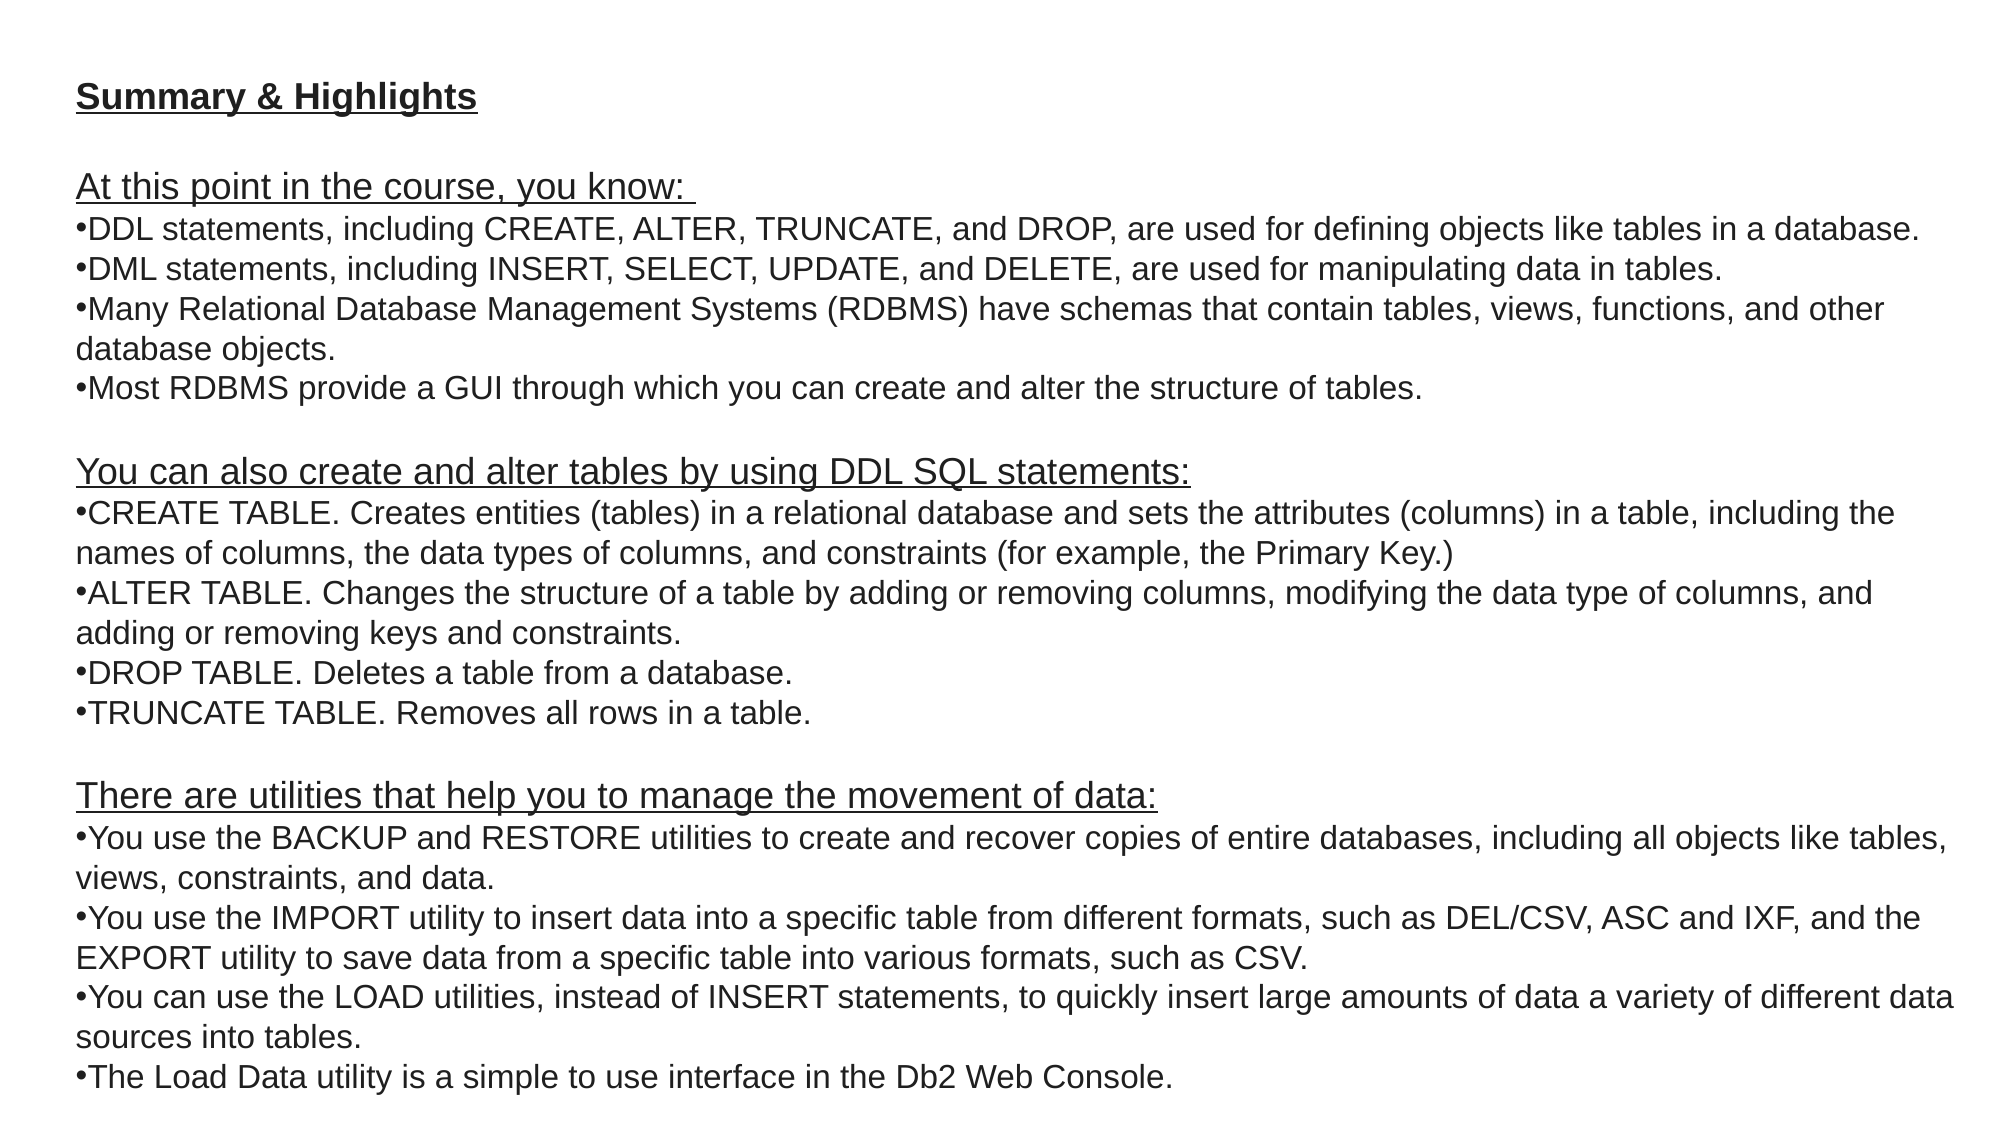

Summary & Highlights

At this point in the course, you know:
DDL statements, including CREATE, ALTER, TRUNCATE, and DROP, are used for defining objects like tables in a database.
DML statements, including INSERT, SELECT, UPDATE, and DELETE, are used for manipulating data in tables.
Many Relational Database Management Systems (RDBMS) have schemas that contain tables, views, functions, and other database objects.
Most RDBMS provide a GUI through which you can create and alter the structure of tables.

You can also create and alter tables by using DDL SQL statements:
CREATE TABLE. Creates entities (tables) in a relational database and sets the attributes (columns) in a table, including the names of columns, the data types of columns, and constraints (for example, the Primary Key.)
ALTER TABLE. Changes the structure of a table by adding or removing columns, modifying the data type of columns, and adding or removing keys and constraints.
DROP TABLE. Deletes a table from a database.
TRUNCATE TABLE. Removes all rows in a table.

There are utilities that help you to manage the movement of data:
You use the BACKUP and RESTORE utilities to create and recover copies of entire databases, including all objects like tables, views, constraints, and data.
You use the IMPORT utility to insert data into a specific table from different formats, such as DEL/CSV, ASC and IXF, and the EXPORT utility to save data from a specific table into various formats, such as CSV.
You can use the LOAD utilities, instead of INSERT statements, to quickly insert large amounts of data a variety of different data sources into tables.
The Load Data utility is a simple to use interface in the Db2 Web Console.